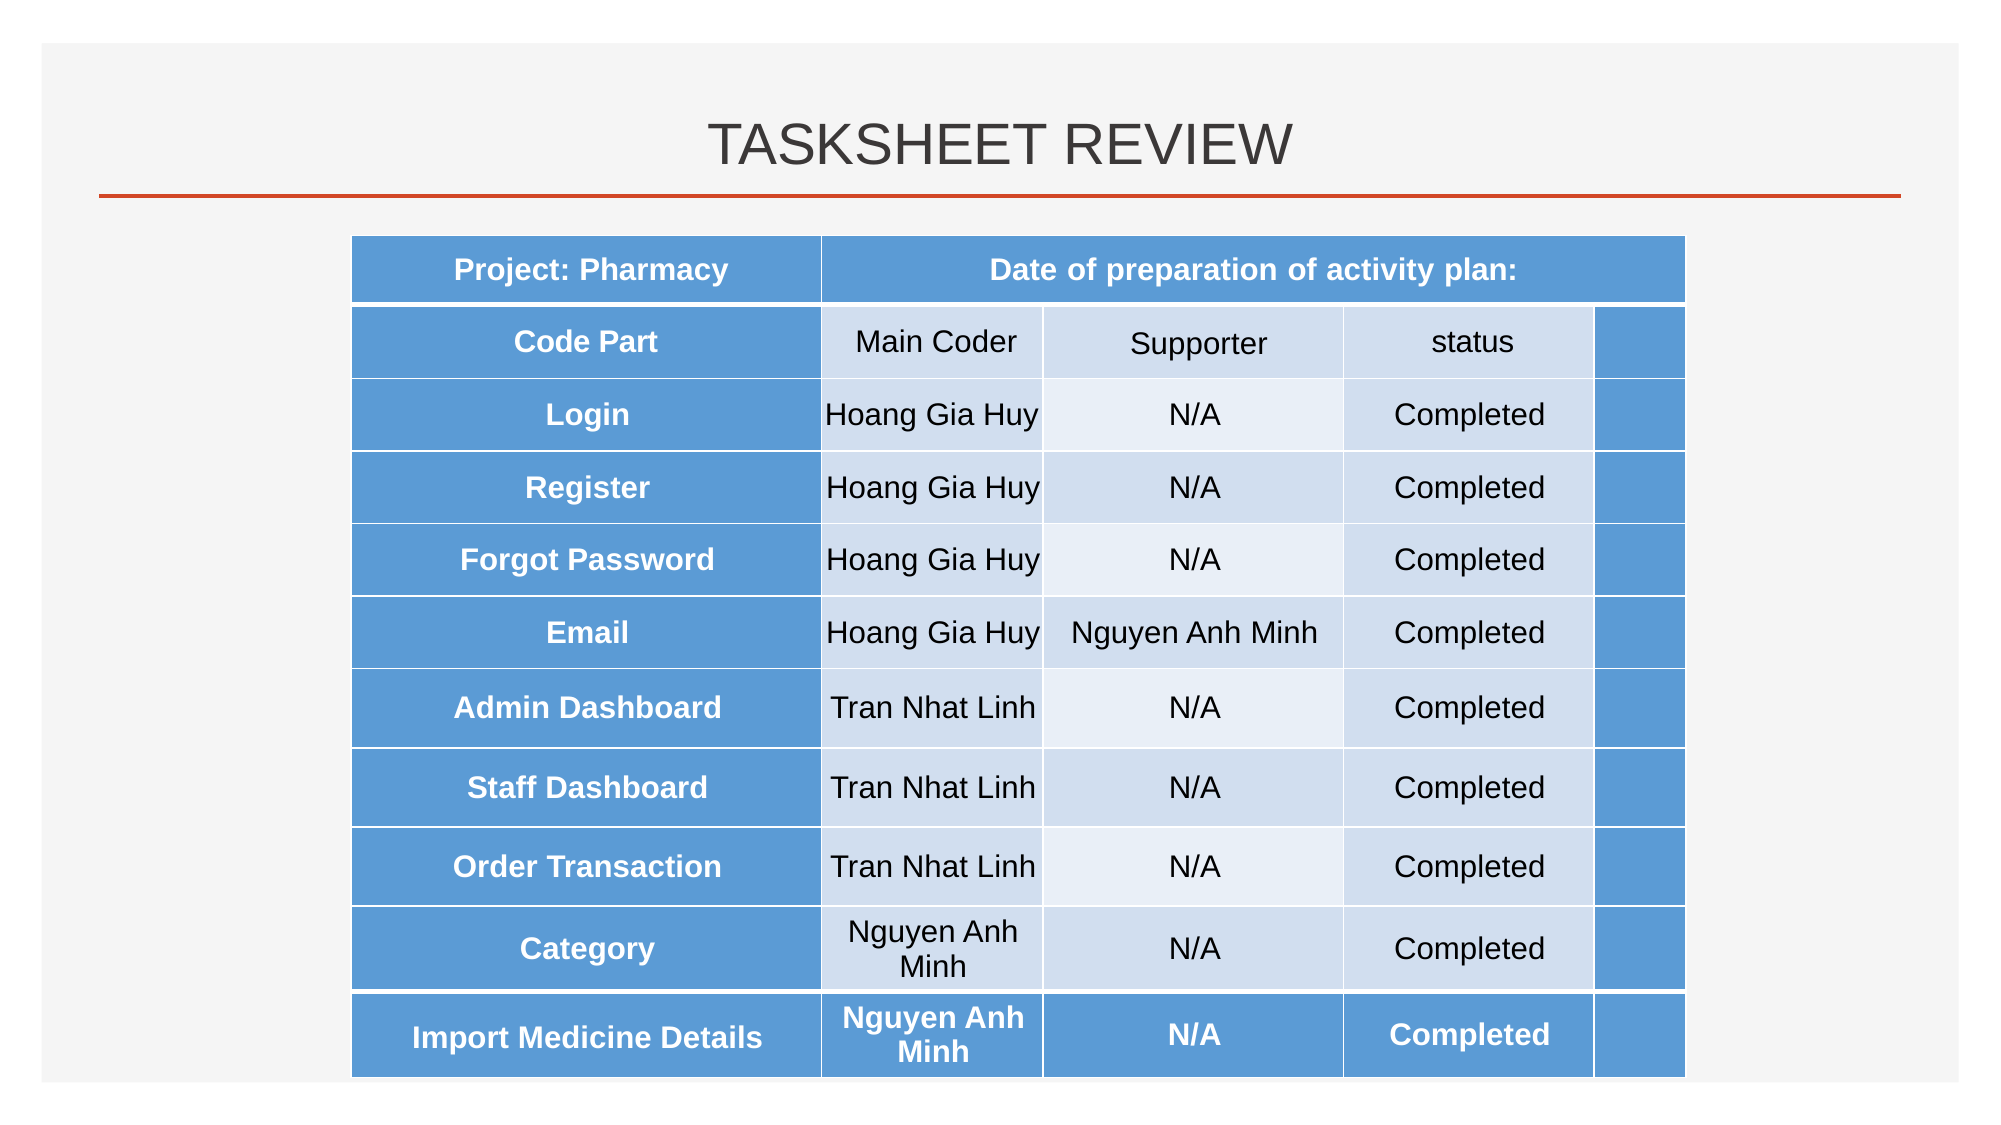

# TASKSHEET REVIEW
| Project: Pharmacy | Date of preparation of activity plan: |  |  |  |
| --- | --- | --- | --- | --- |
| Code Part | Main Coder | Supporter | status |  |
| Login | Hoang Gia Huy | N/A | Completed |  |
| Register | Hoang Gia Huy | N/A | Completed |  |
| Forgot Password | Hoang Gia Huy | N/A | Completed |  |
| Email | Hoang Gia Huy | Nguyen Anh Minh | Completed |  |
| Admin Dashboard | Tran Nhat Linh | N/A | Completed |  |
| Staff Dashboard | Tran Nhat Linh | N/A | Completed |  |
| Order Transaction | Tran Nhat Linh | N/A | Completed |  |
| Category | Nguyen Anh Minh | N/A | Completed |  |
| Import Medicine Details | Nguyen Anh Minh | N/A | Completed |  |